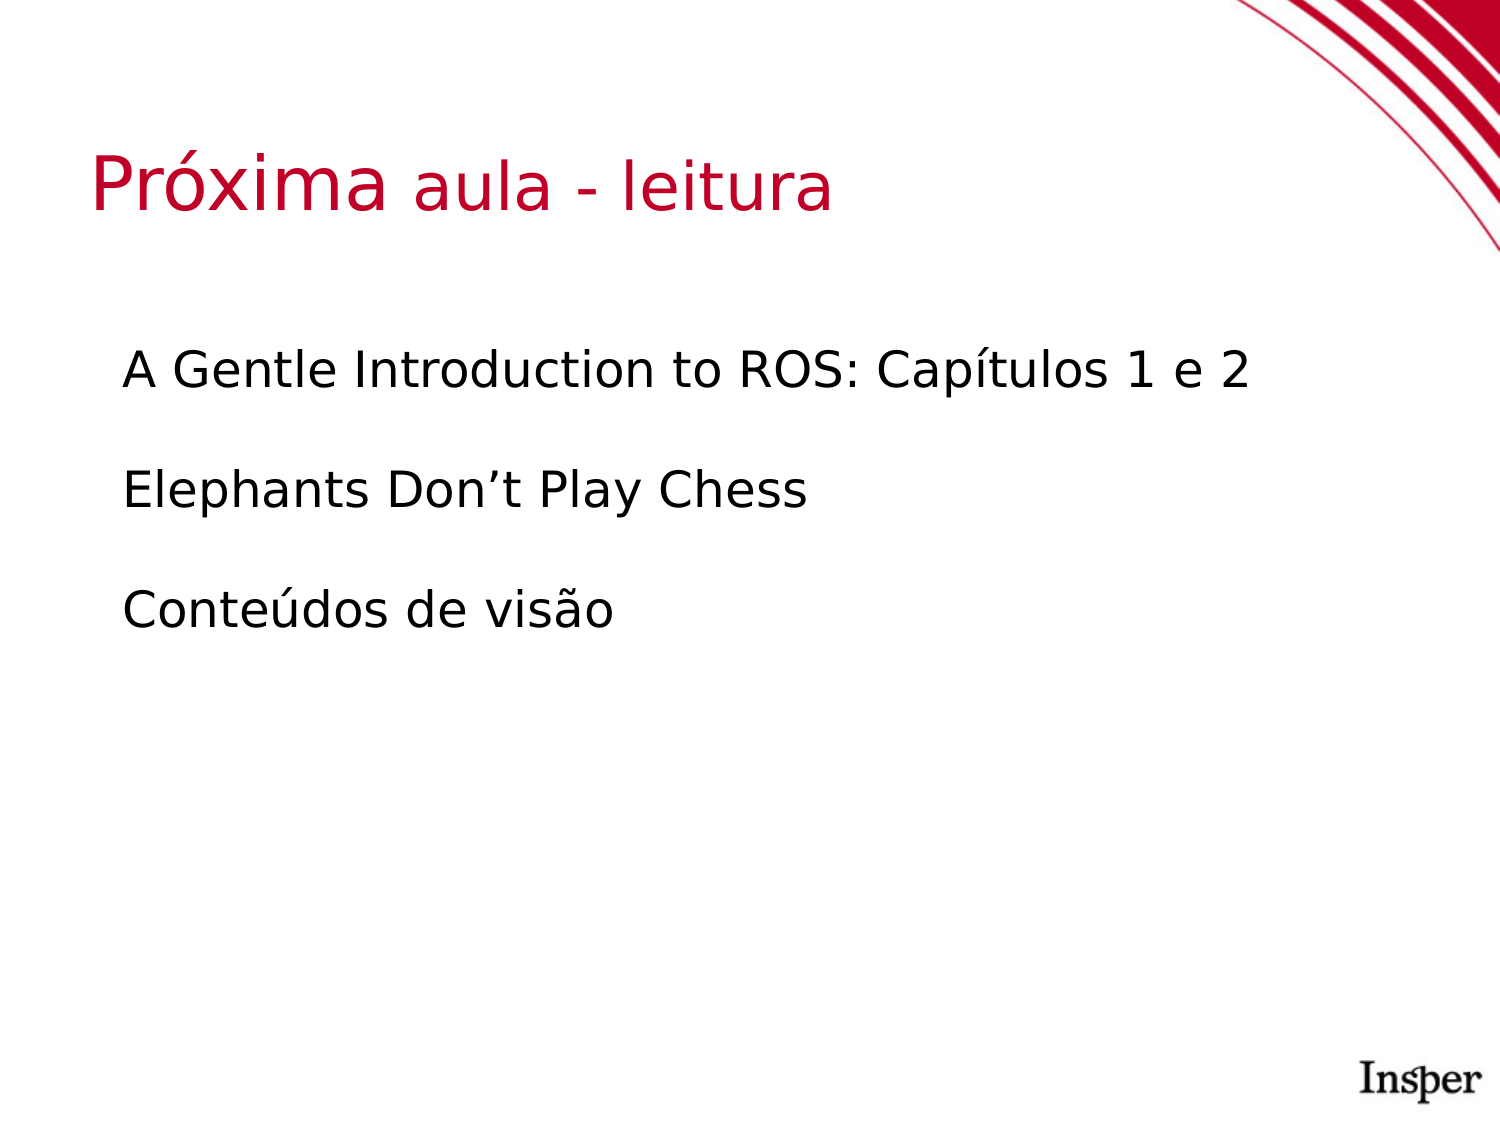

# Próxima aula - leitura
A Gentle Introduction to ROS: Capítulos 1 e 2

Elephants Don’t Play Chess

Conteúdos de visão